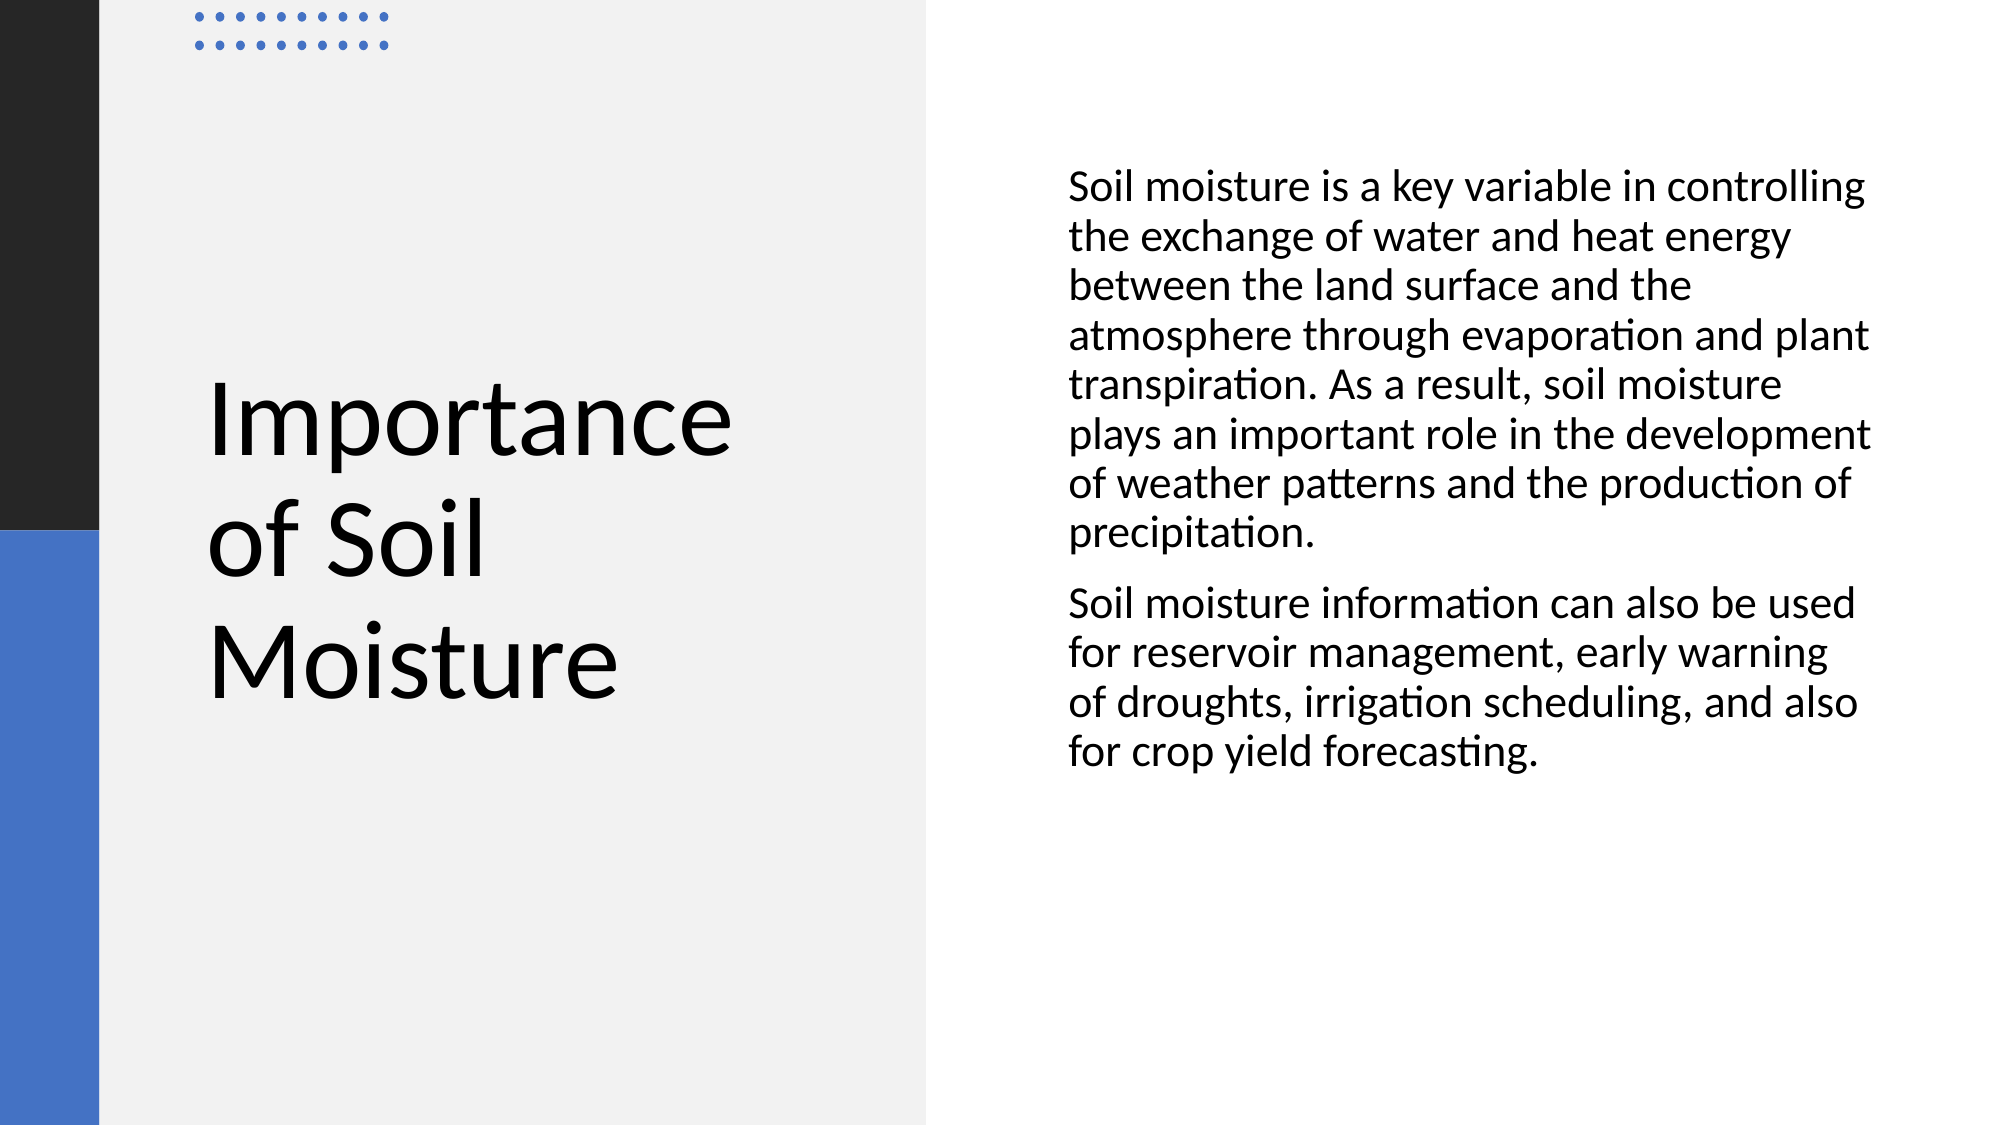

Soil moisture is a key variable in controlling the exchange of water and heat energy between the land surface and the atmosphere through evaporation and plant transpiration. As a result, soil moisture plays an important role in the development of weather patterns and the production of precipitation.
Soil moisture information can also be used for reservoir management, early warning of droughts, irrigation scheduling, and also for crop yield forecasting.

# Importance of Soil Moisture